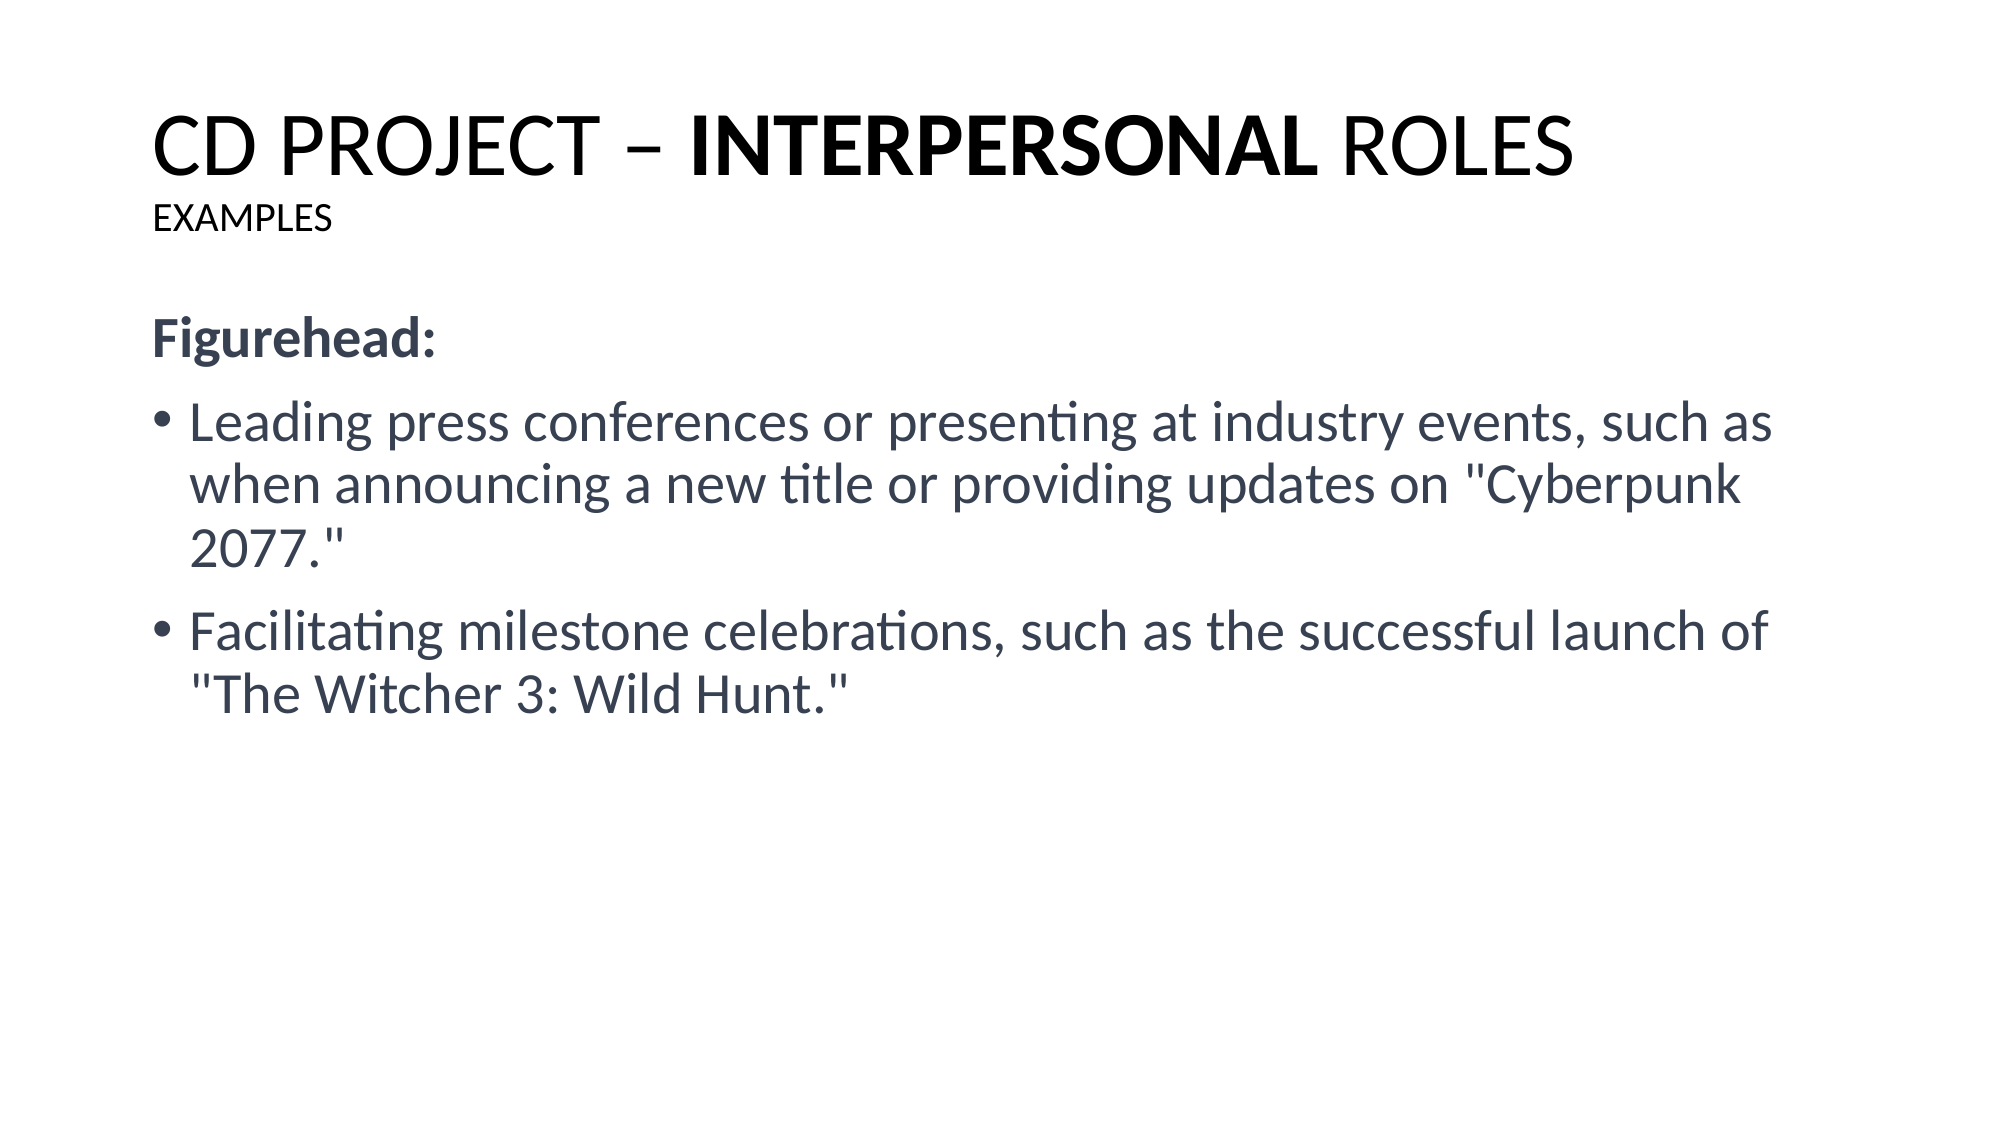

# CD PROJECT – INTERPERSONAL ROLES EXAMPLES
Figurehead:
Leading press conferences or presenting at industry events, such as when announcing a new title or providing updates on "Cyberpunk 2077."
Facilitating milestone celebrations, such as the successful launch of "The Witcher 3: Wild Hunt."